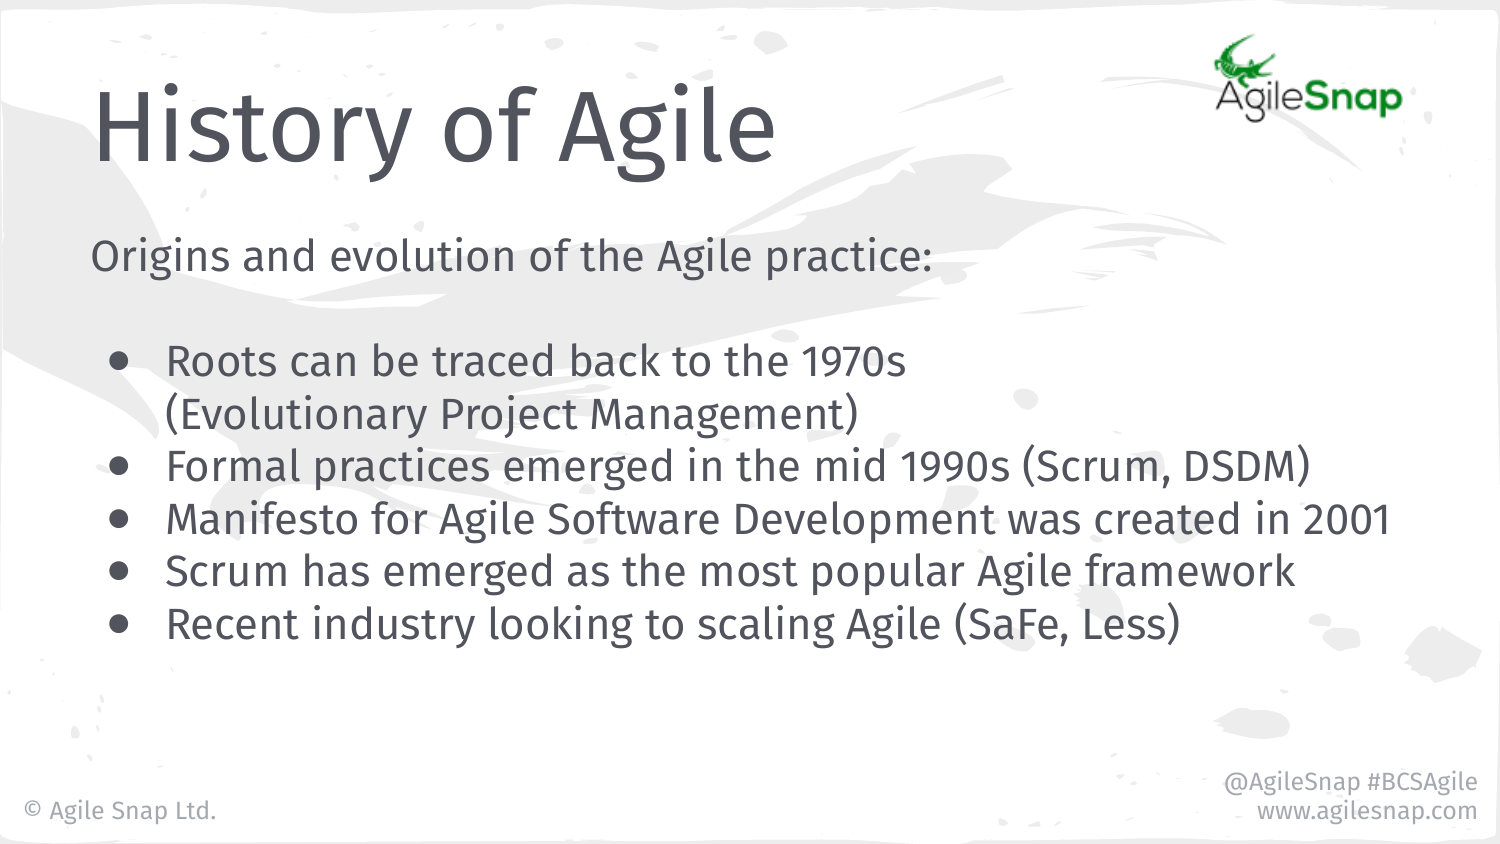

# History of Agile
Origins and evolution of the Agile practice:

Roots can be traced back to the 1970s
(Evolutionary Project Management)
Formal practices emerged in the mid 1990s (Scrum, DSDM)
Manifesto for Agile Software Development was created in 2001
Scrum has emerged as the most popular Agile framework
Recent industry looking to scaling Agile (SaFe, Less)